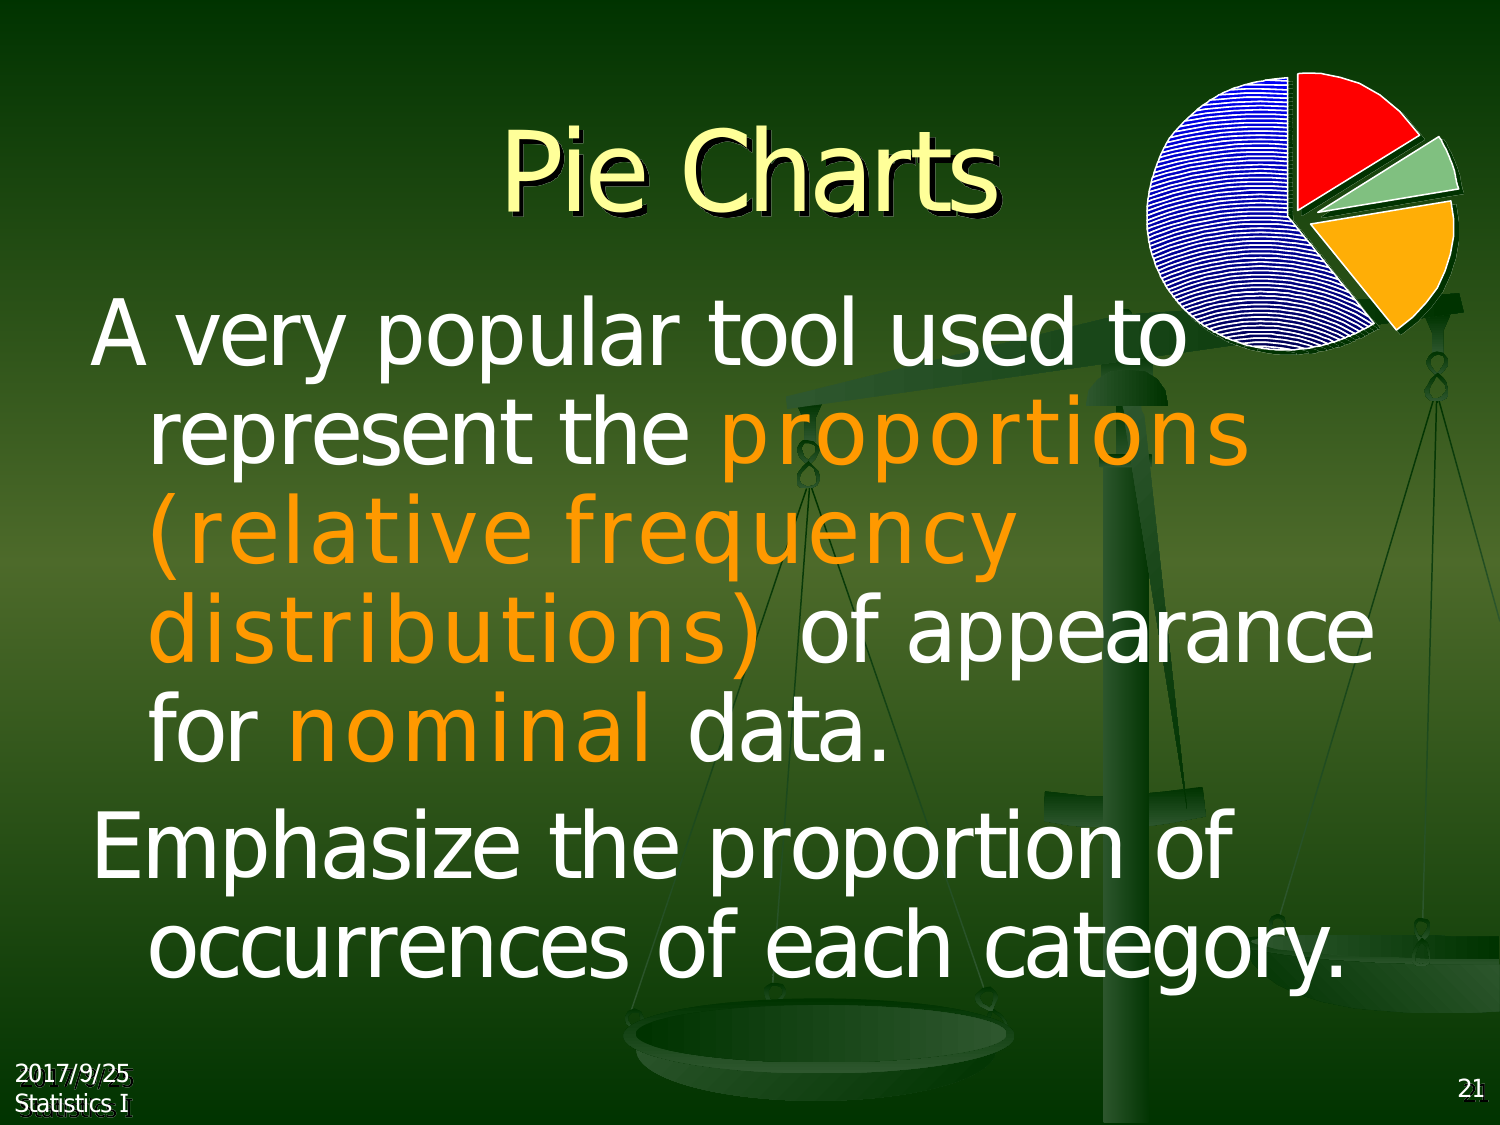

# Pie Charts

A very popular tool used to represent the proportions (relative frequency distributions) of appearance for nominal data.
Emphasize the proportion of occurrences of each category.
2017/9/25
Statistics I
21